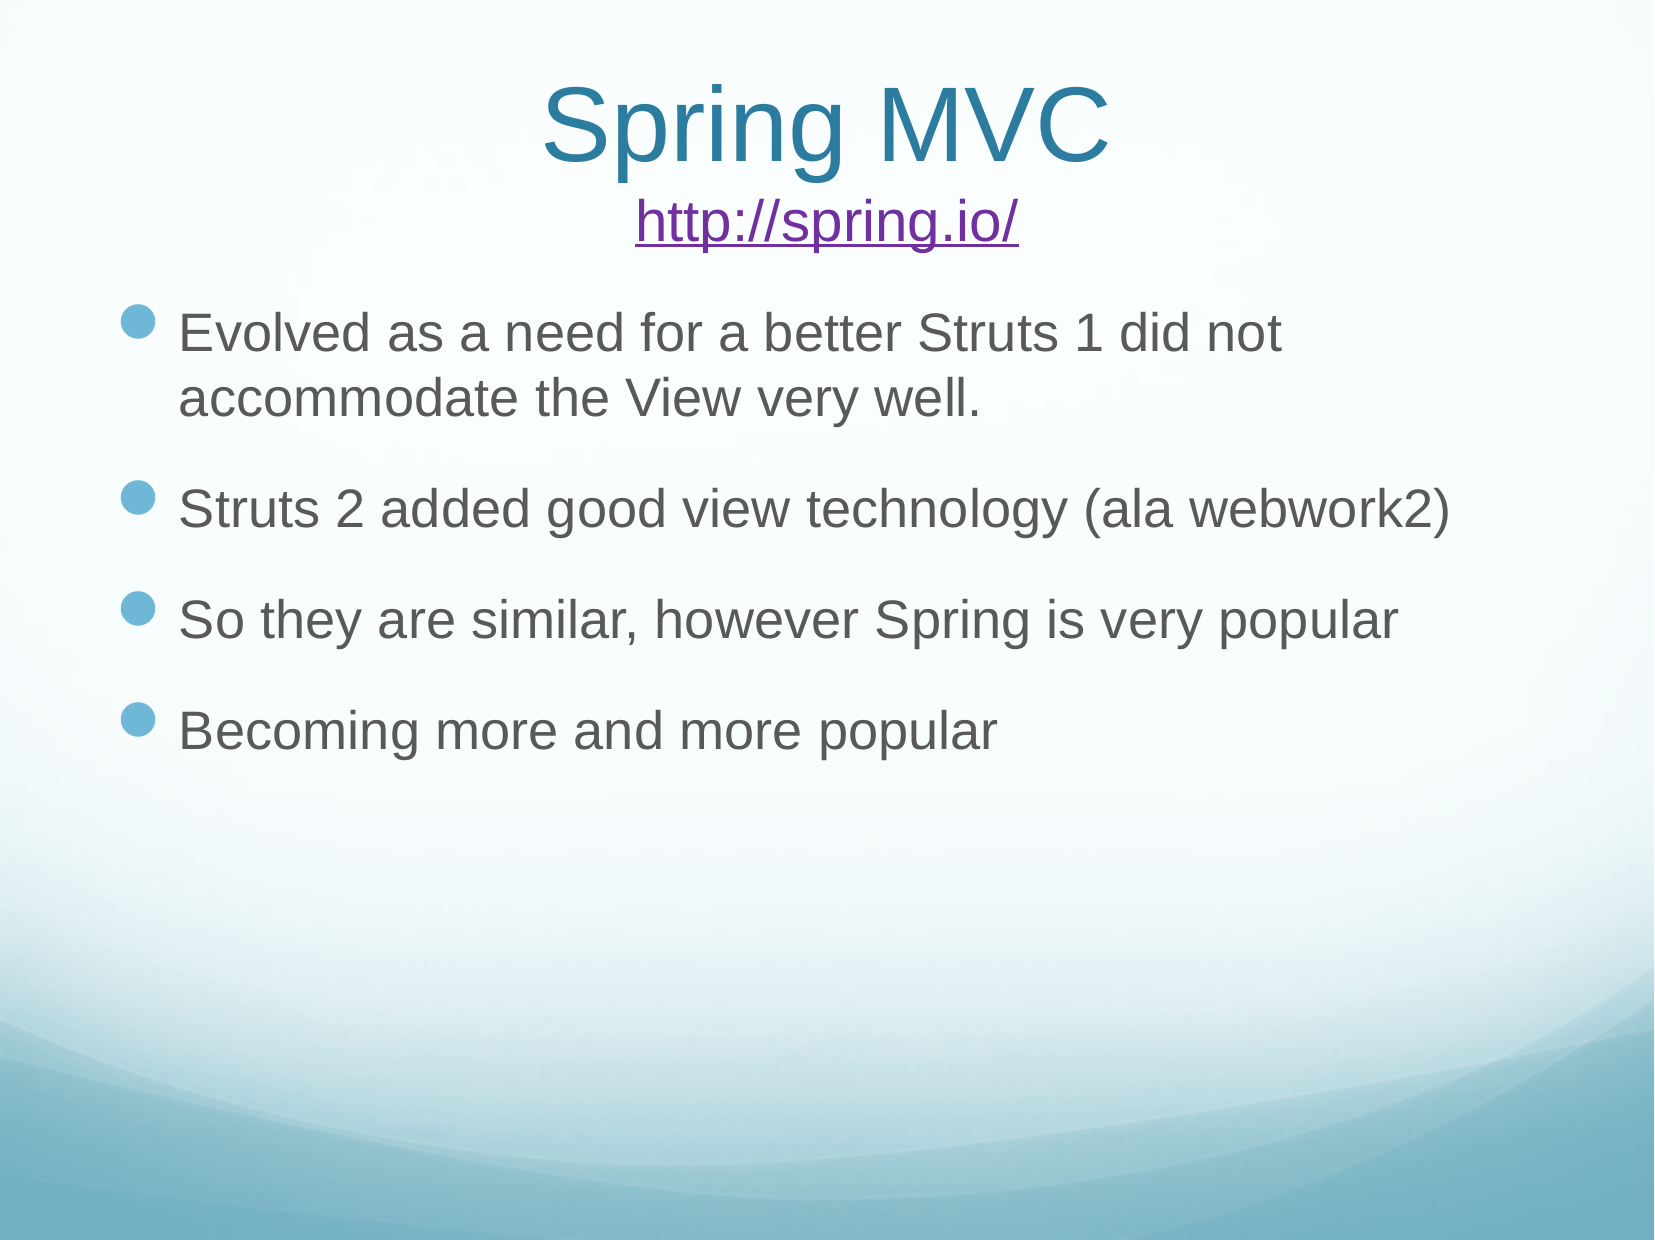

# Spring MVC http://spring.io/
Evolved as a need for a better Struts 1 did not accommodate the View very well.
Struts 2 added good view technology (ala webwork2)
So they are similar, however Spring is very popular
Becoming more and more popular